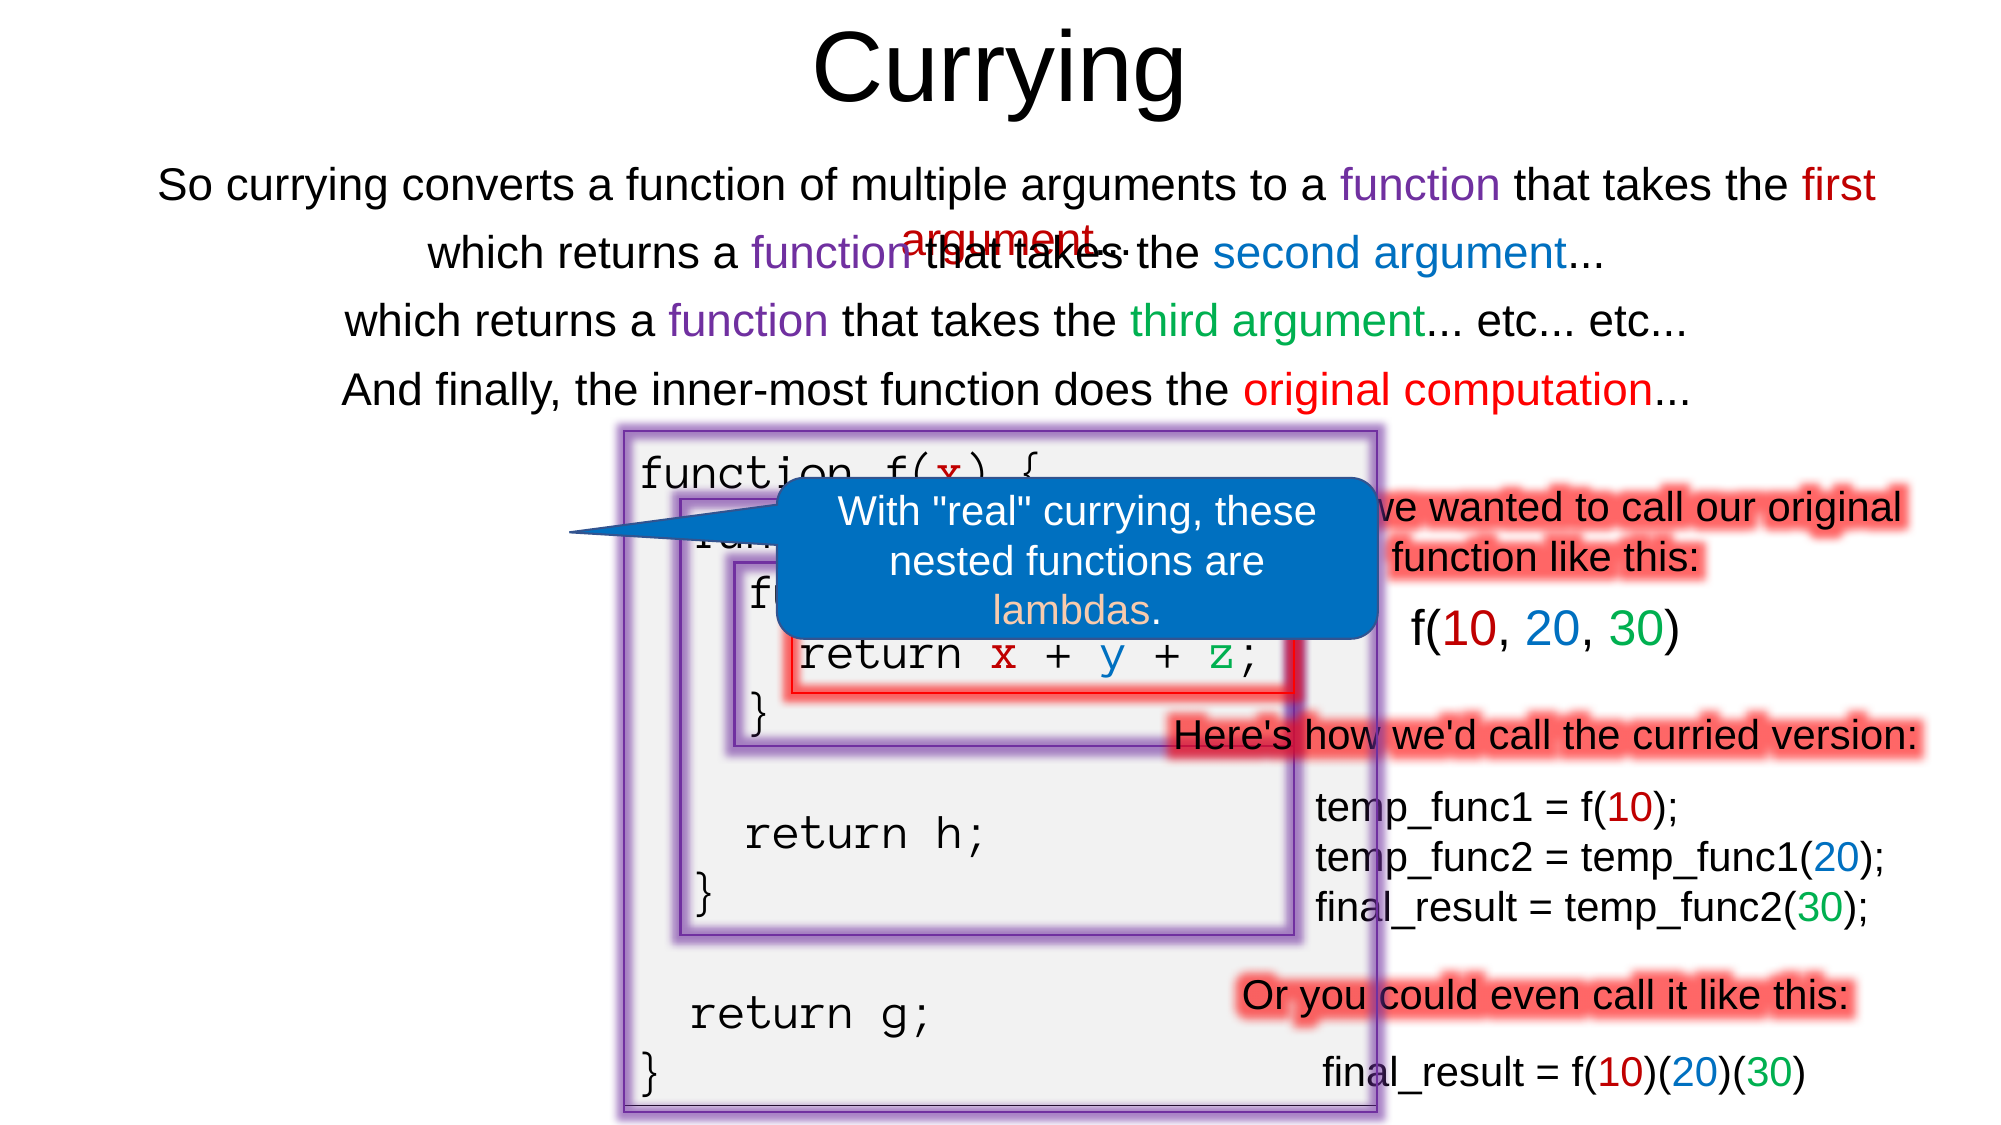

# Currying
So currying converts a function of multiple arguments to a function that takes the first argument...
which returns a function that takes the second argument...
which returns a function that takes the third argument... etc... etc...
And finally, the inner-most function does the original computation...
function f(x) {
  function g(y) {
    function h(z) {
      return x + y + z;
    }

    return h;
  }

  return g;
}

Let's say we wanted to call our original function like this:
With "real" currying, these nested functions are lambdas.

f(10, 20, 30)

Here's how we'd call the curried version:
temp_func1 = f(10);
temp_func2 = temp_func1(20);
final_result = temp_func2(30);
Or you could even call it like this:
final_result = f(10)(20)(30)